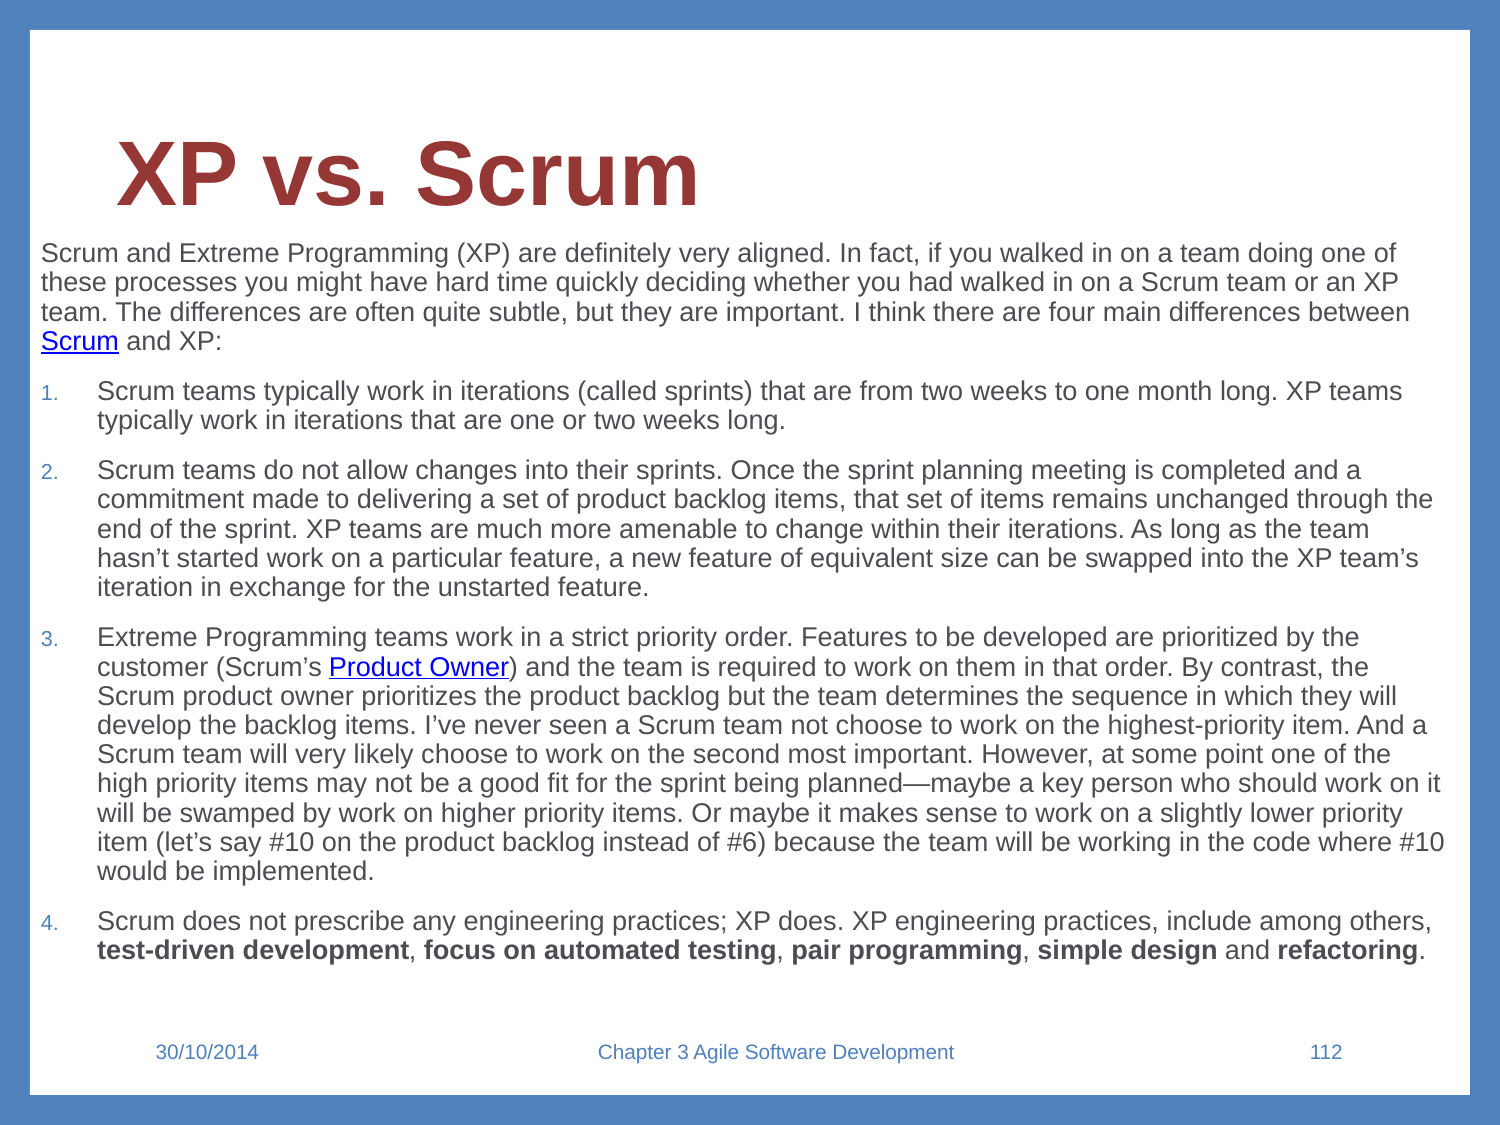

# XP vs. Scrum
Scrum and Extreme Programming (XP) are definitely very aligned. In fact, if you walked in on a team doing one of these processes you might have hard time quickly deciding whether you had walked in on a Scrum team or an XP team. The differences are often quite subtle, but they are important. I think there are four main differences between Scrum and XP:
Scrum teams typically work in iterations (called sprints) that are from two weeks to one month long. XP teams typically work in iterations that are one or two weeks long.
Scrum teams do not allow changes into their sprints. Once the sprint planning meeting is completed and a commitment made to delivering a set of product backlog items, that set of items remains unchanged through the end of the sprint. XP teams are much more amenable to change within their iterations. As long as the team hasn’t started work on a particular feature, a new feature of equivalent size can be swapped into the XP team’s iteration in exchange for the unstarted feature.
Extreme Programming teams work in a strict priority order. Features to be developed are prioritized by the customer (Scrum’s Product Owner) and the team is required to work on them in that order. By contrast, the Scrum product owner prioritizes the product backlog but the team determines the sequence in which they will develop the backlog items. I’ve never seen a Scrum team not choose to work on the highest-priority item. And a Scrum team will very likely choose to work on the second most important. However, at some point one of the high priority items may not be a good fit for the sprint being planned—maybe a key person who should work on it will be swamped by work on higher priority items. Or maybe it makes sense to work on a slightly lower priority item (let’s say #10 on the product backlog instead of #6) because the team will be working in the code where #10 would be implemented.
Scrum does not prescribe any engineering practices; XP does. XP engineering practices, include among others, test-driven development, focus on automated testing, pair programming, simple design and refactoring.
30/10/2014
Chapter 3 Agile Software Development
112